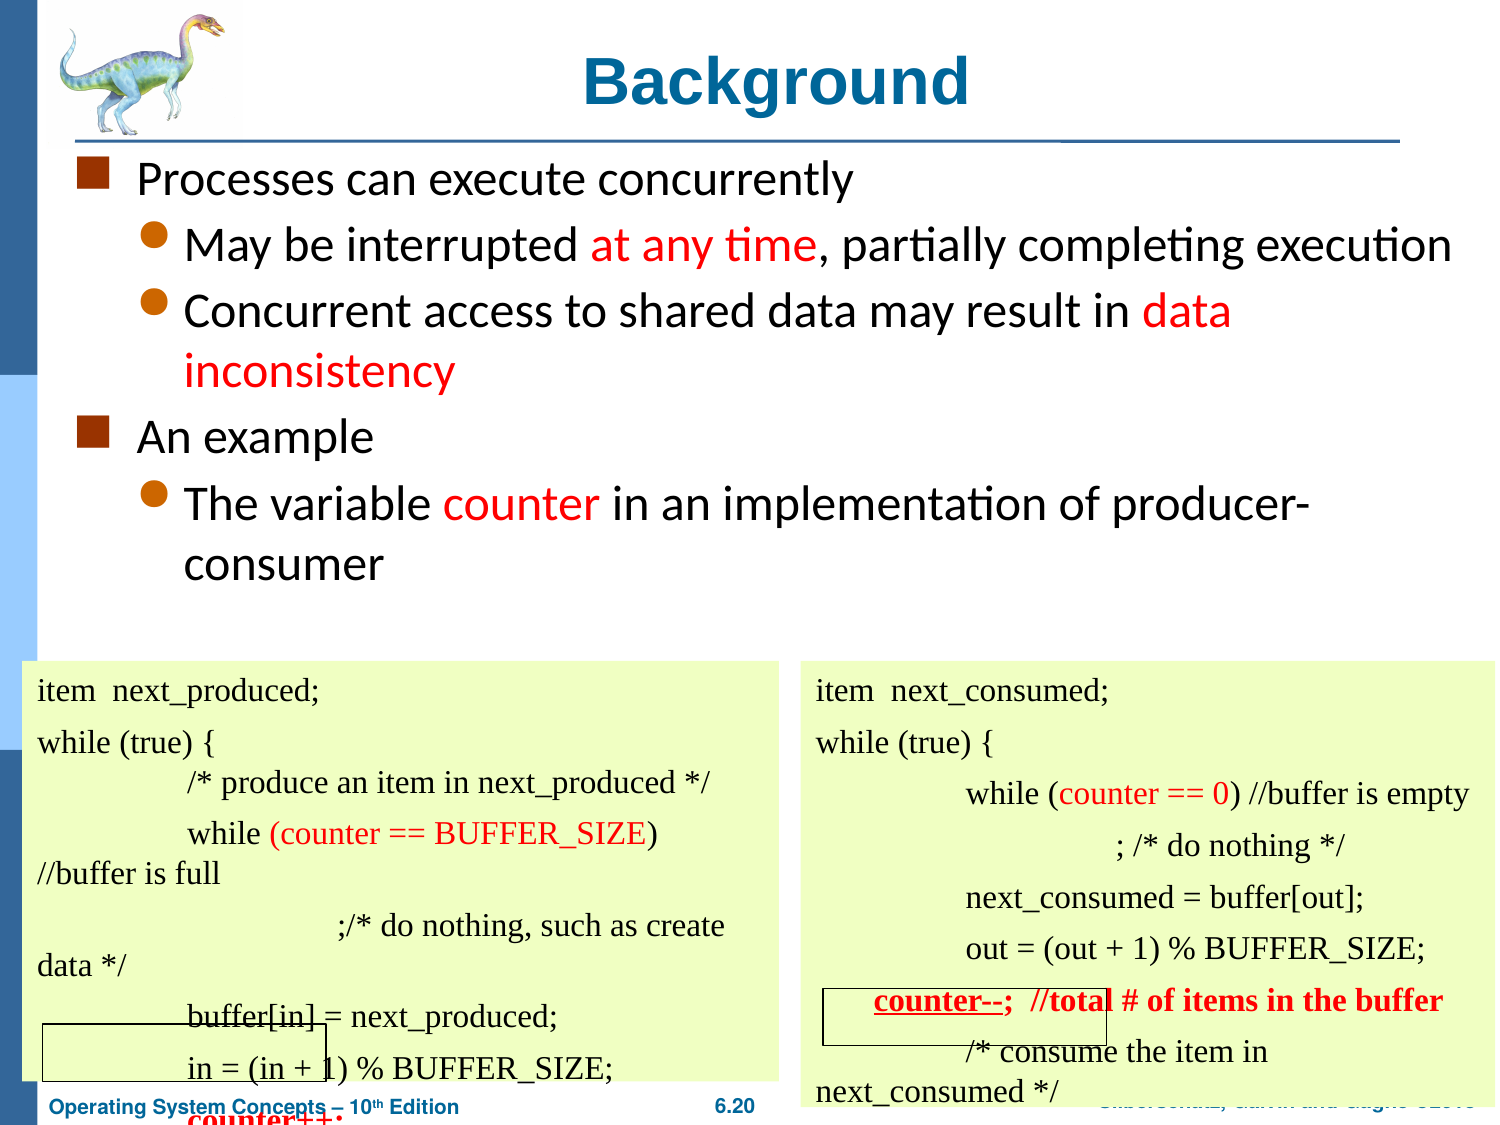

# Background
Processes can execute concurrently
May be interrupted at any time, partially completing execution
Concurrent access to shared data may result in data inconsistency
An example
The variable counter in an implementation of producer-consumer
item  next_produced;
while (true) {
	/* produce an item in next_produced */
	while (counter == BUFFER_SIZE) //buffer is full
		;/* do nothing, such as create data */
	buffer[in] = next_produced;
	in = (in + 1) % BUFFER_SIZE;
	counter++;
}
item  next_consumed;
while (true) {
	while (counter == 0) //buffer is empty
		; /* do nothing */
	next_consumed = buffer[out];
	out = (out + 1) % BUFFER_SIZE;
       counter--;  //total # of items in the buffer
	/* consume the item in next_consumed */
}